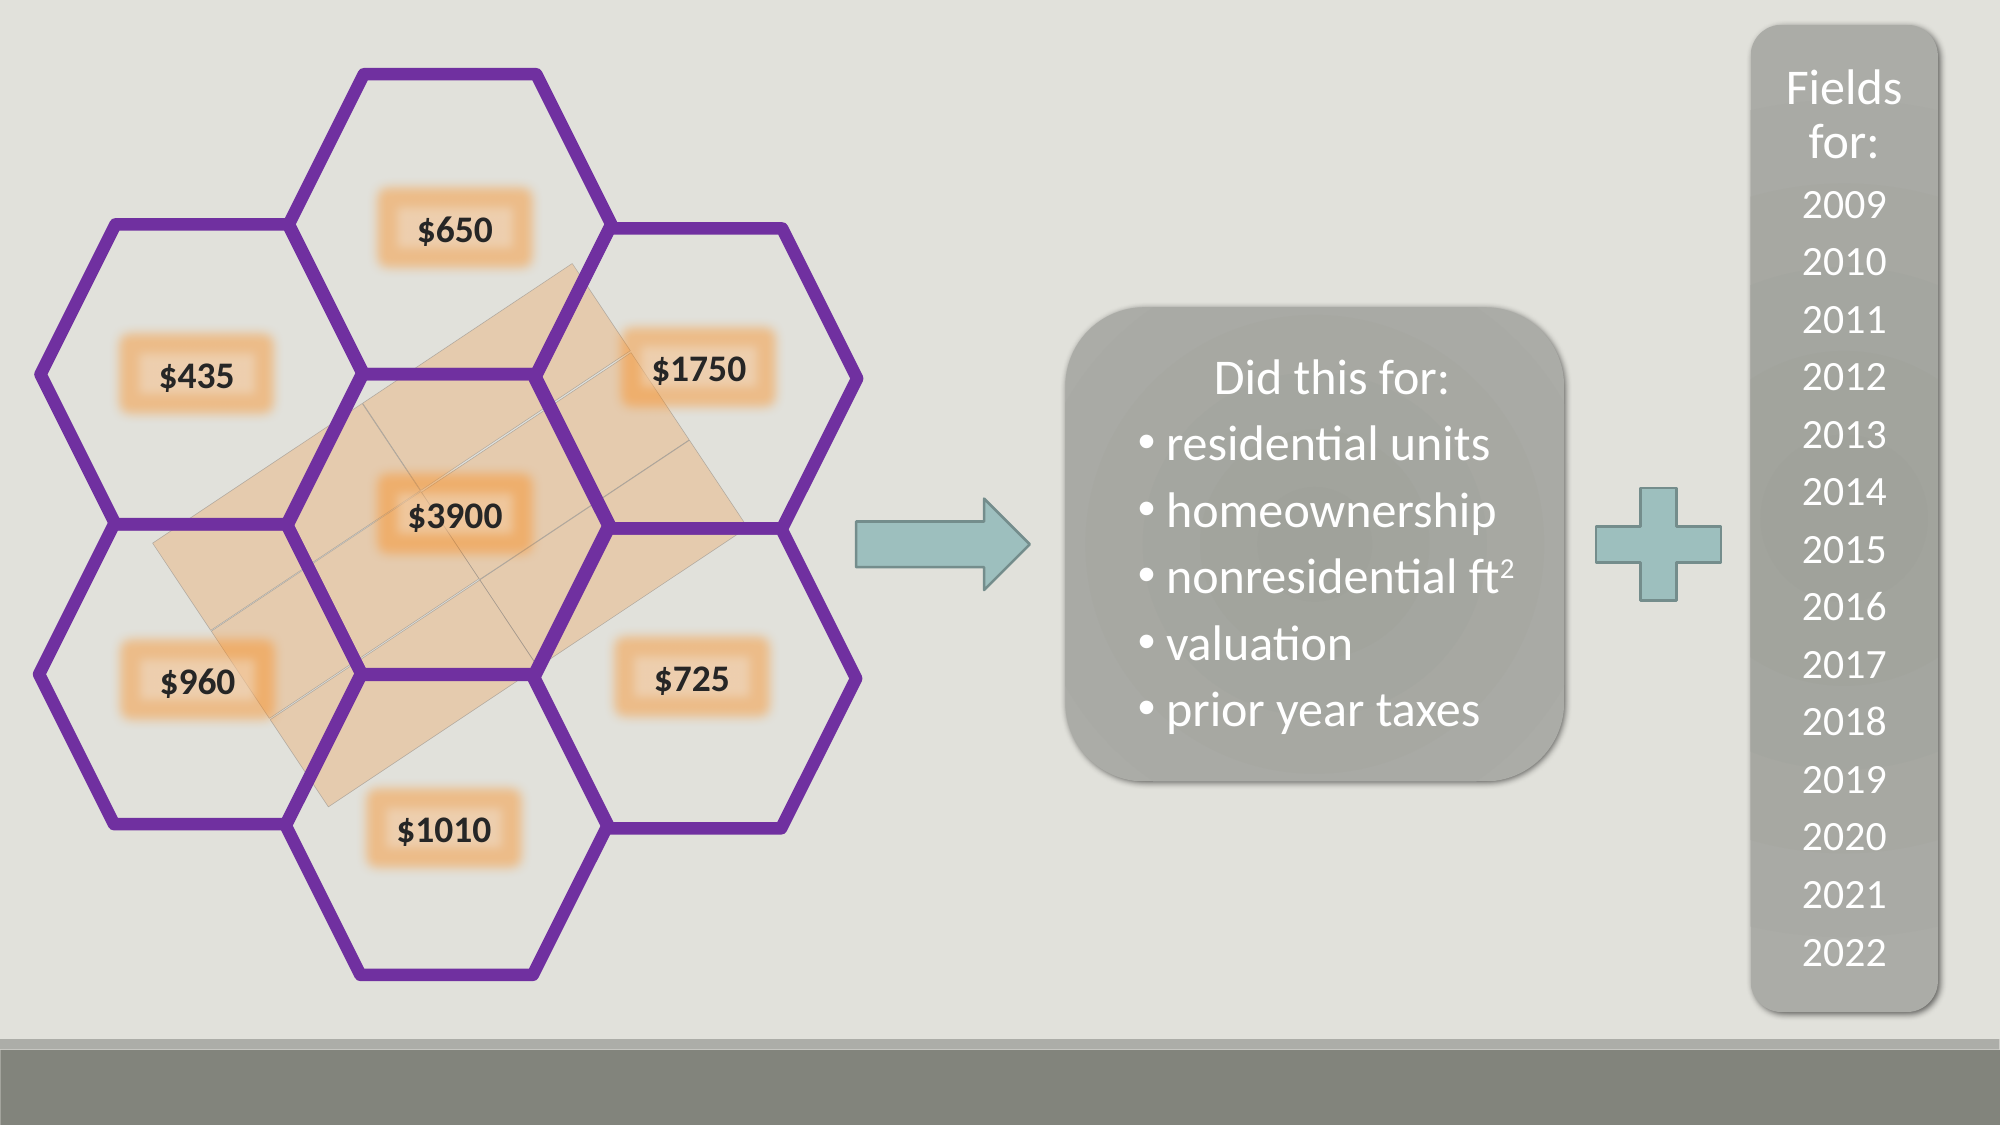

Fields for:
2009
2010
2011
2012
2013
2014
2015
2016
2017
2018
2019
2020
2021
2022

$650
$1750
$435
$3900
$725
$960
$1010
Did this for:
residential units
homeownership
nonresidential ft2
valuation
prior year taxes